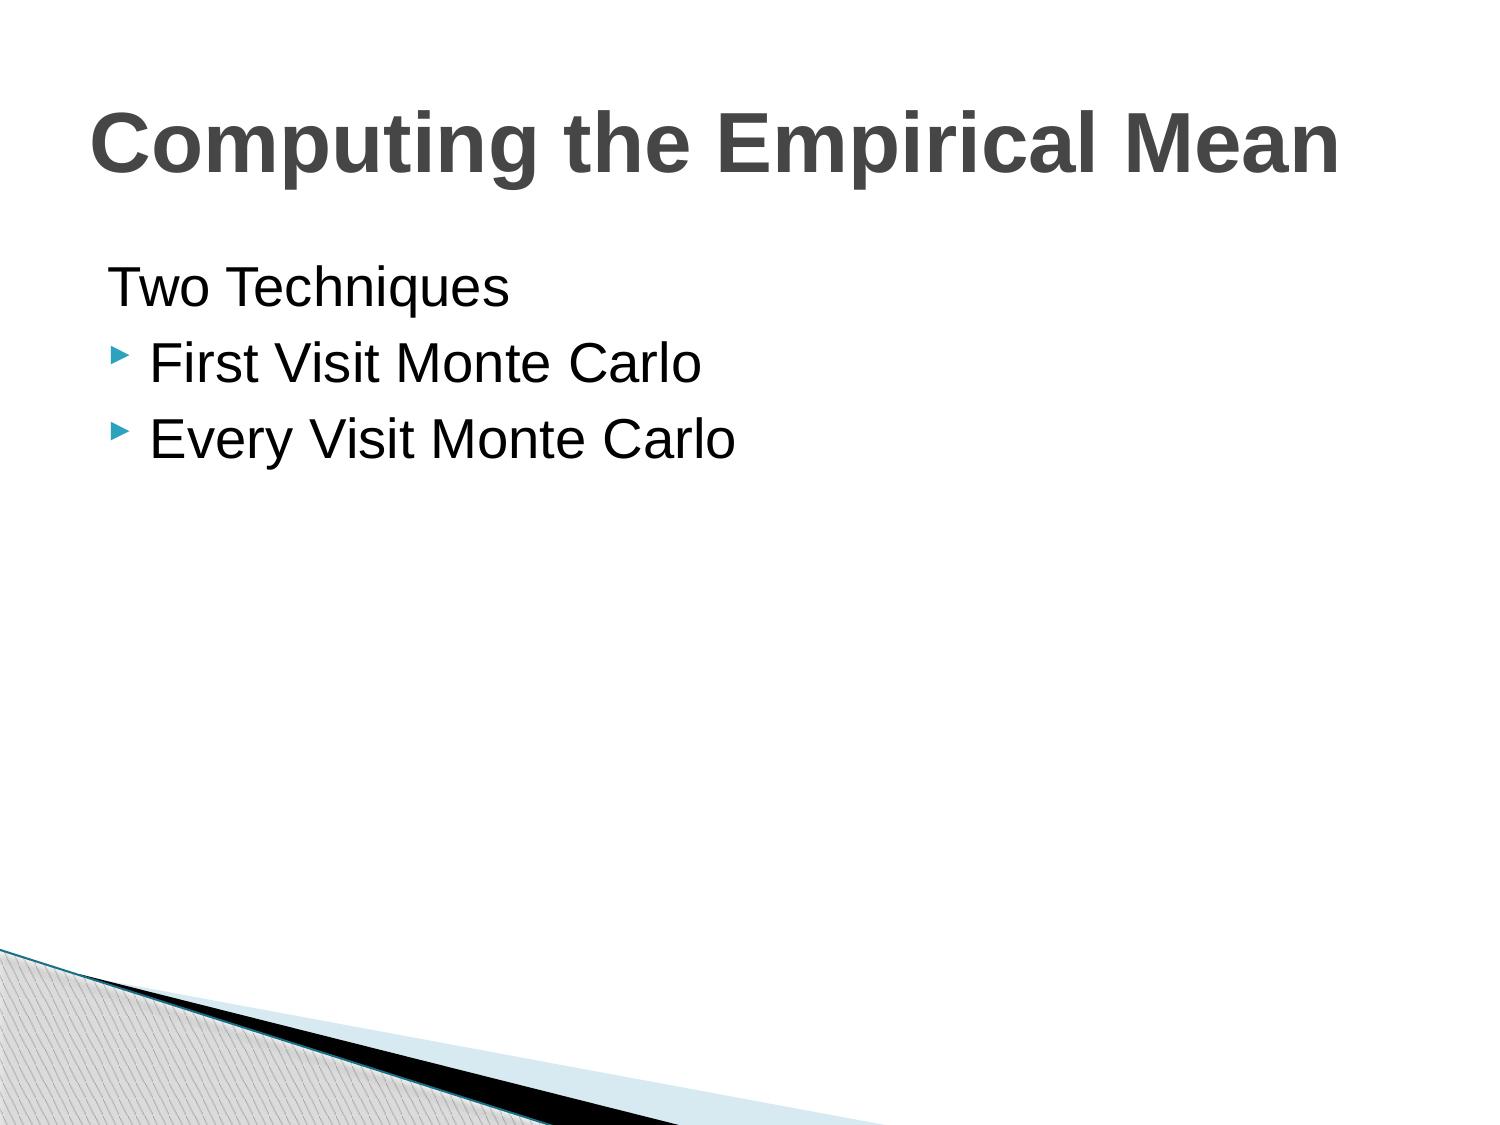

# Computing the Empirical Mean
Two Techniques
First Visit Monte Carlo
Every Visit Monte Carlo